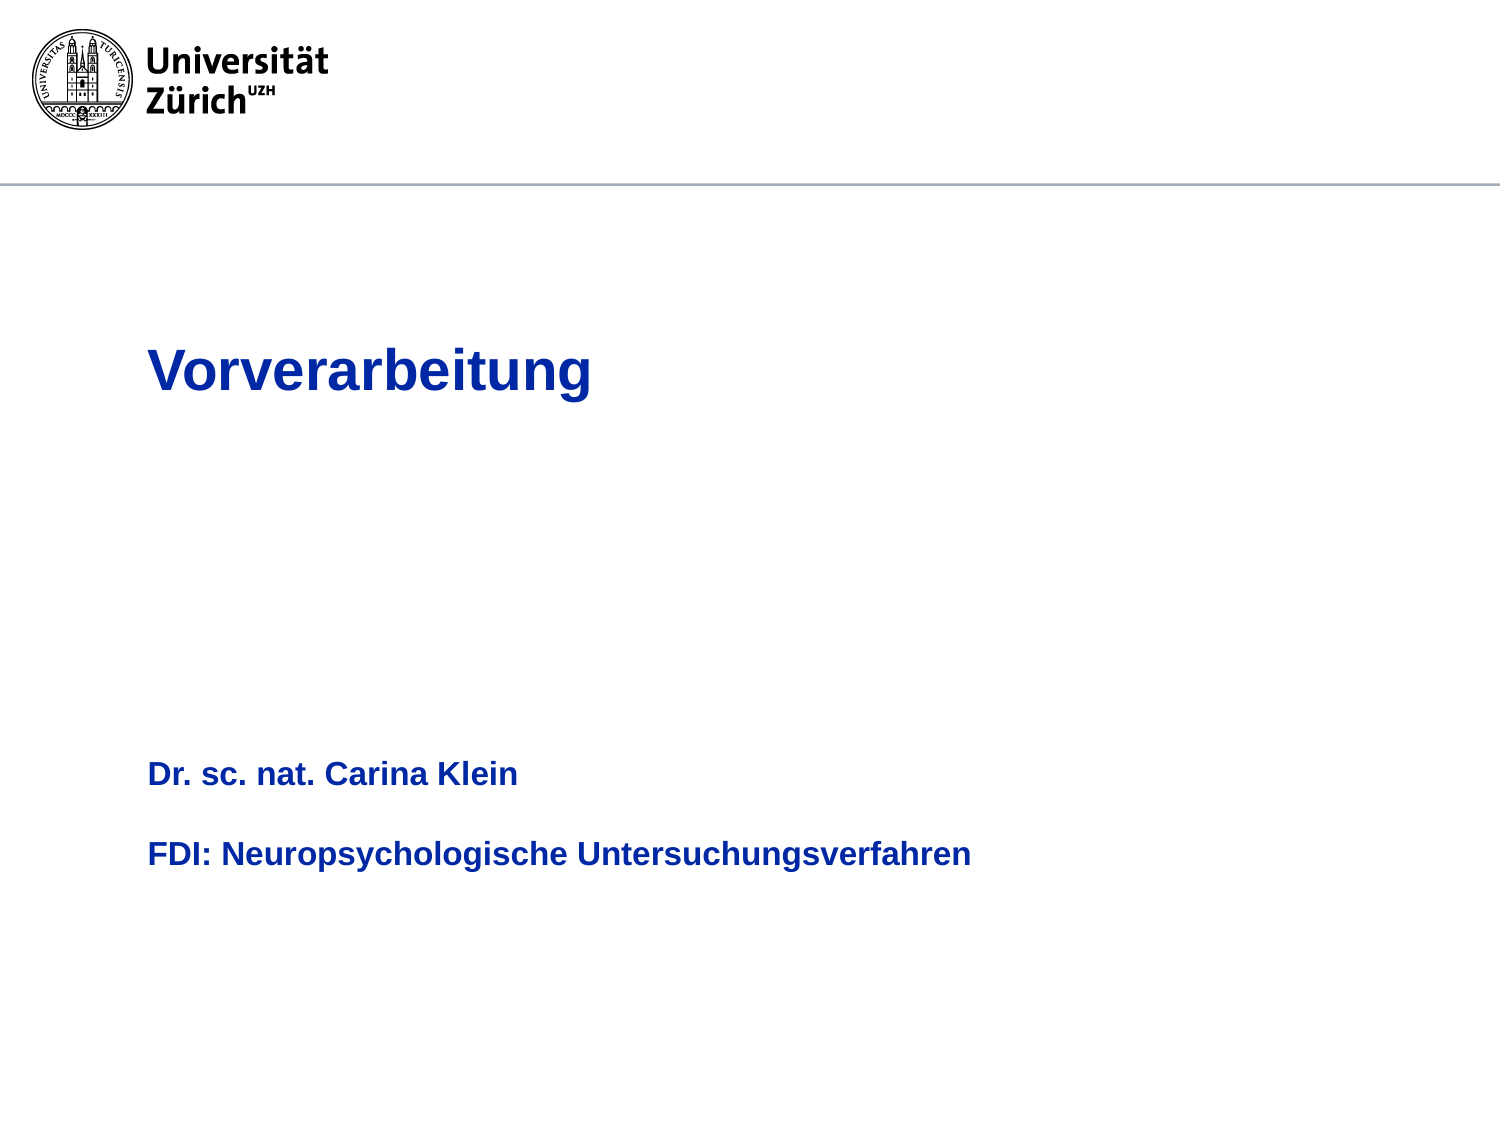

# Vorverarbeitung Dr. sc. nat. Carina Klein FDI: Neuropsychologische Untersuchungsverfahren